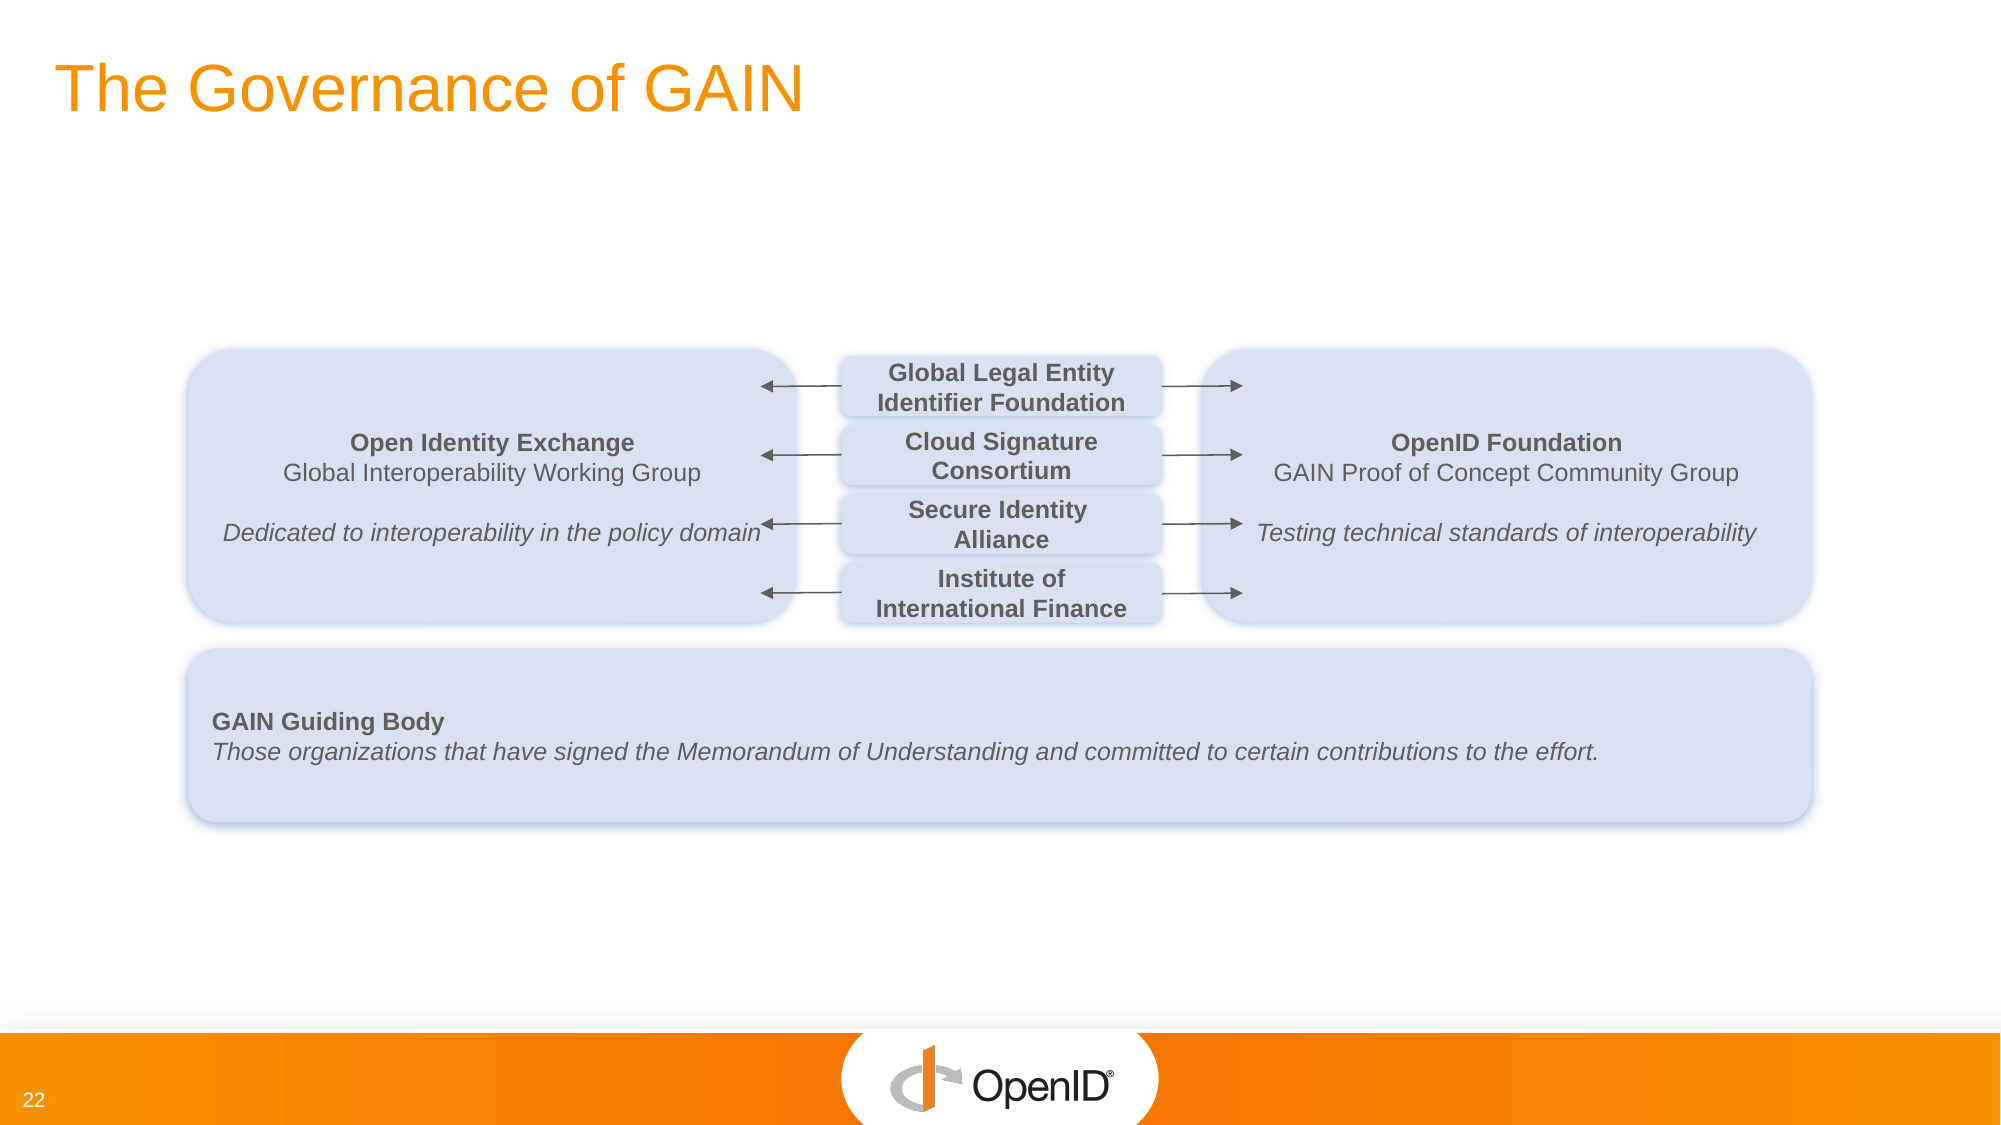

# The Governance of GAIN
Open Identity Exchange
Global Interoperability Working Group

Dedicated to interoperability in the policy domain
OpenID Foundation
GAIN Proof of Concept Community Group

Testing technical standards of interoperability
Global Legal Entity Identifier Foundation
Cloud Signature Consortium
Secure Identity
Alliance
Institute of International Finance
GAIN Guiding Body
Those organizations that have signed the Memorandum of Understanding and committed to certain contributions to the effort.